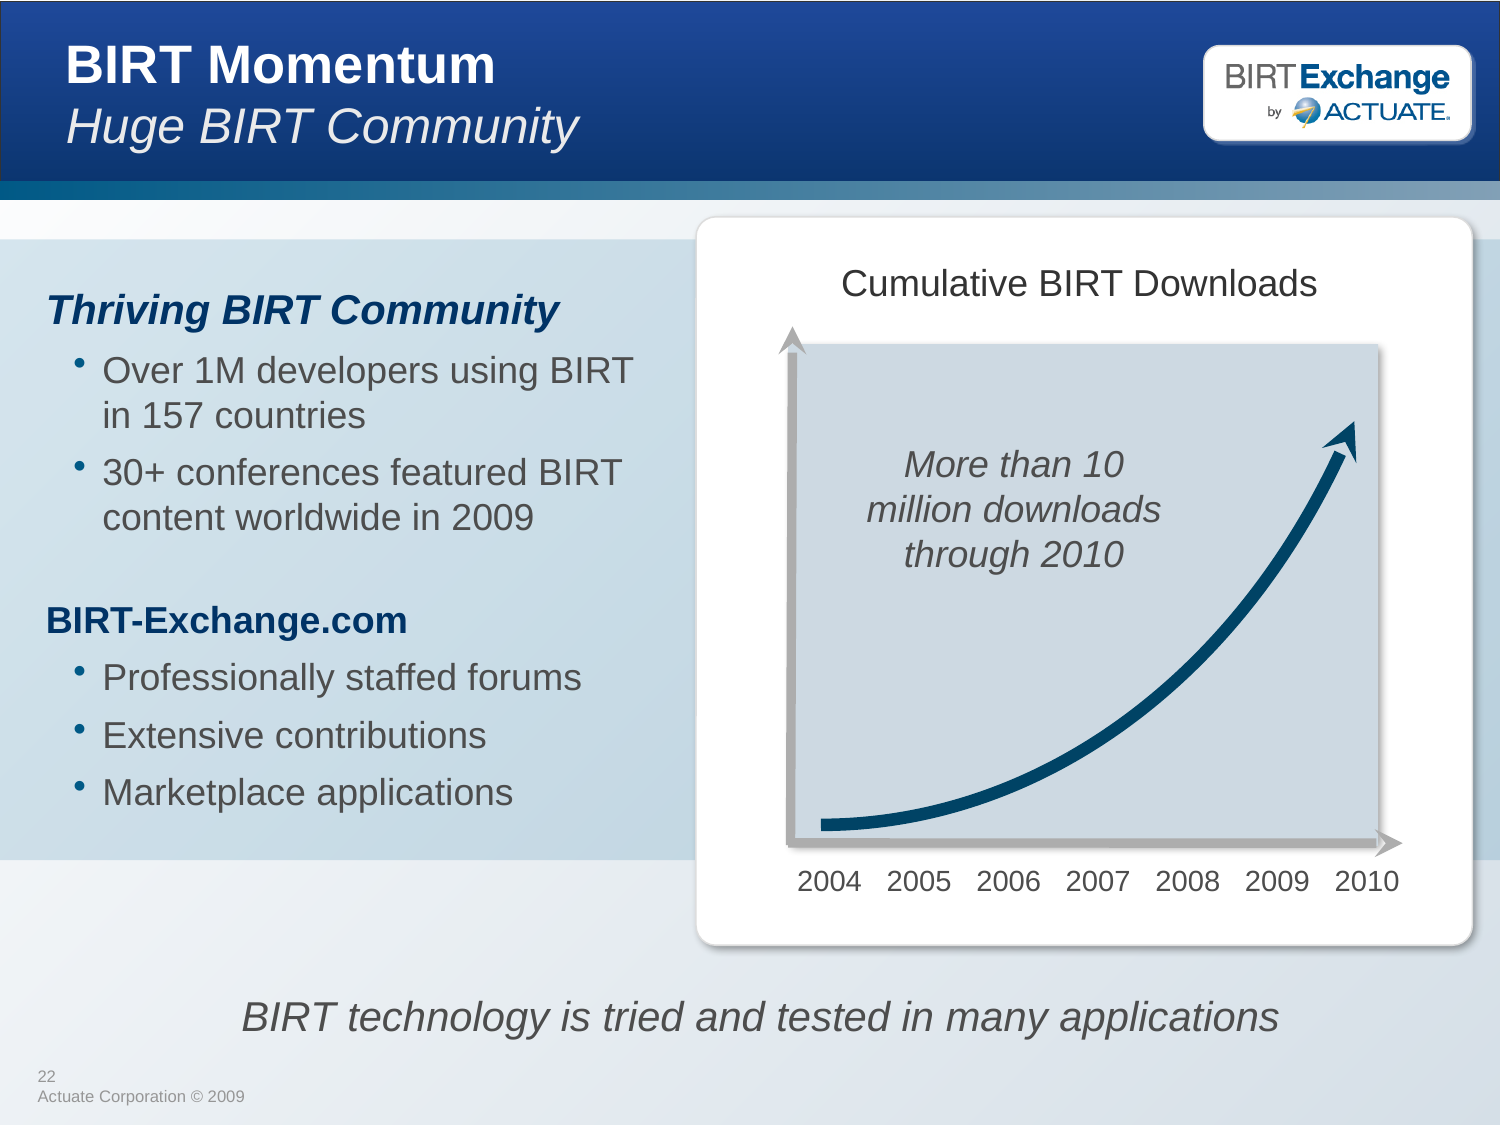

Cumulative BIRT Downloads

More than 10 million downloads through 2010
2004   2005   2006   2007   2008   2009   2010
# BIRT Momentum Huge BIRT Community

Thriving BIRT Community
Over 1M developers using BIRT in 157 countries
30+ conferences featured BIRT content worldwide in 2009
BIRT-Exchange.com
Professionally staffed forums
Extensive contributions
Marketplace applications

BIRT technology is tried and tested in many applications